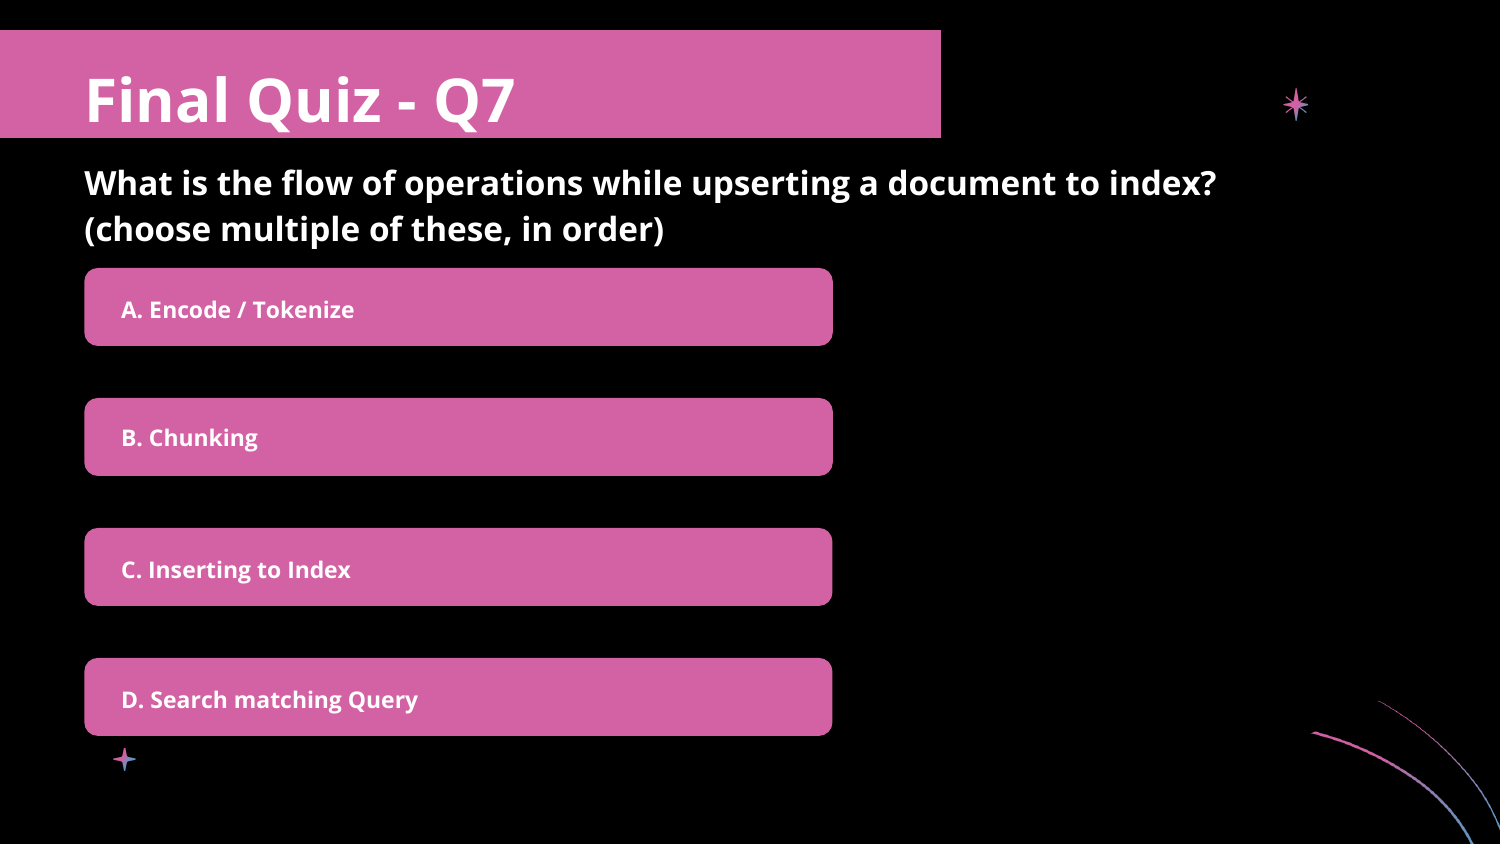

Final Quiz - Q7

What is the flow of operations while upserting a document to index?
(choose multiple of these, in order)

A. Encode / Tokenize

B. Chunking

C. Inserting to Index

D. Search matching Query